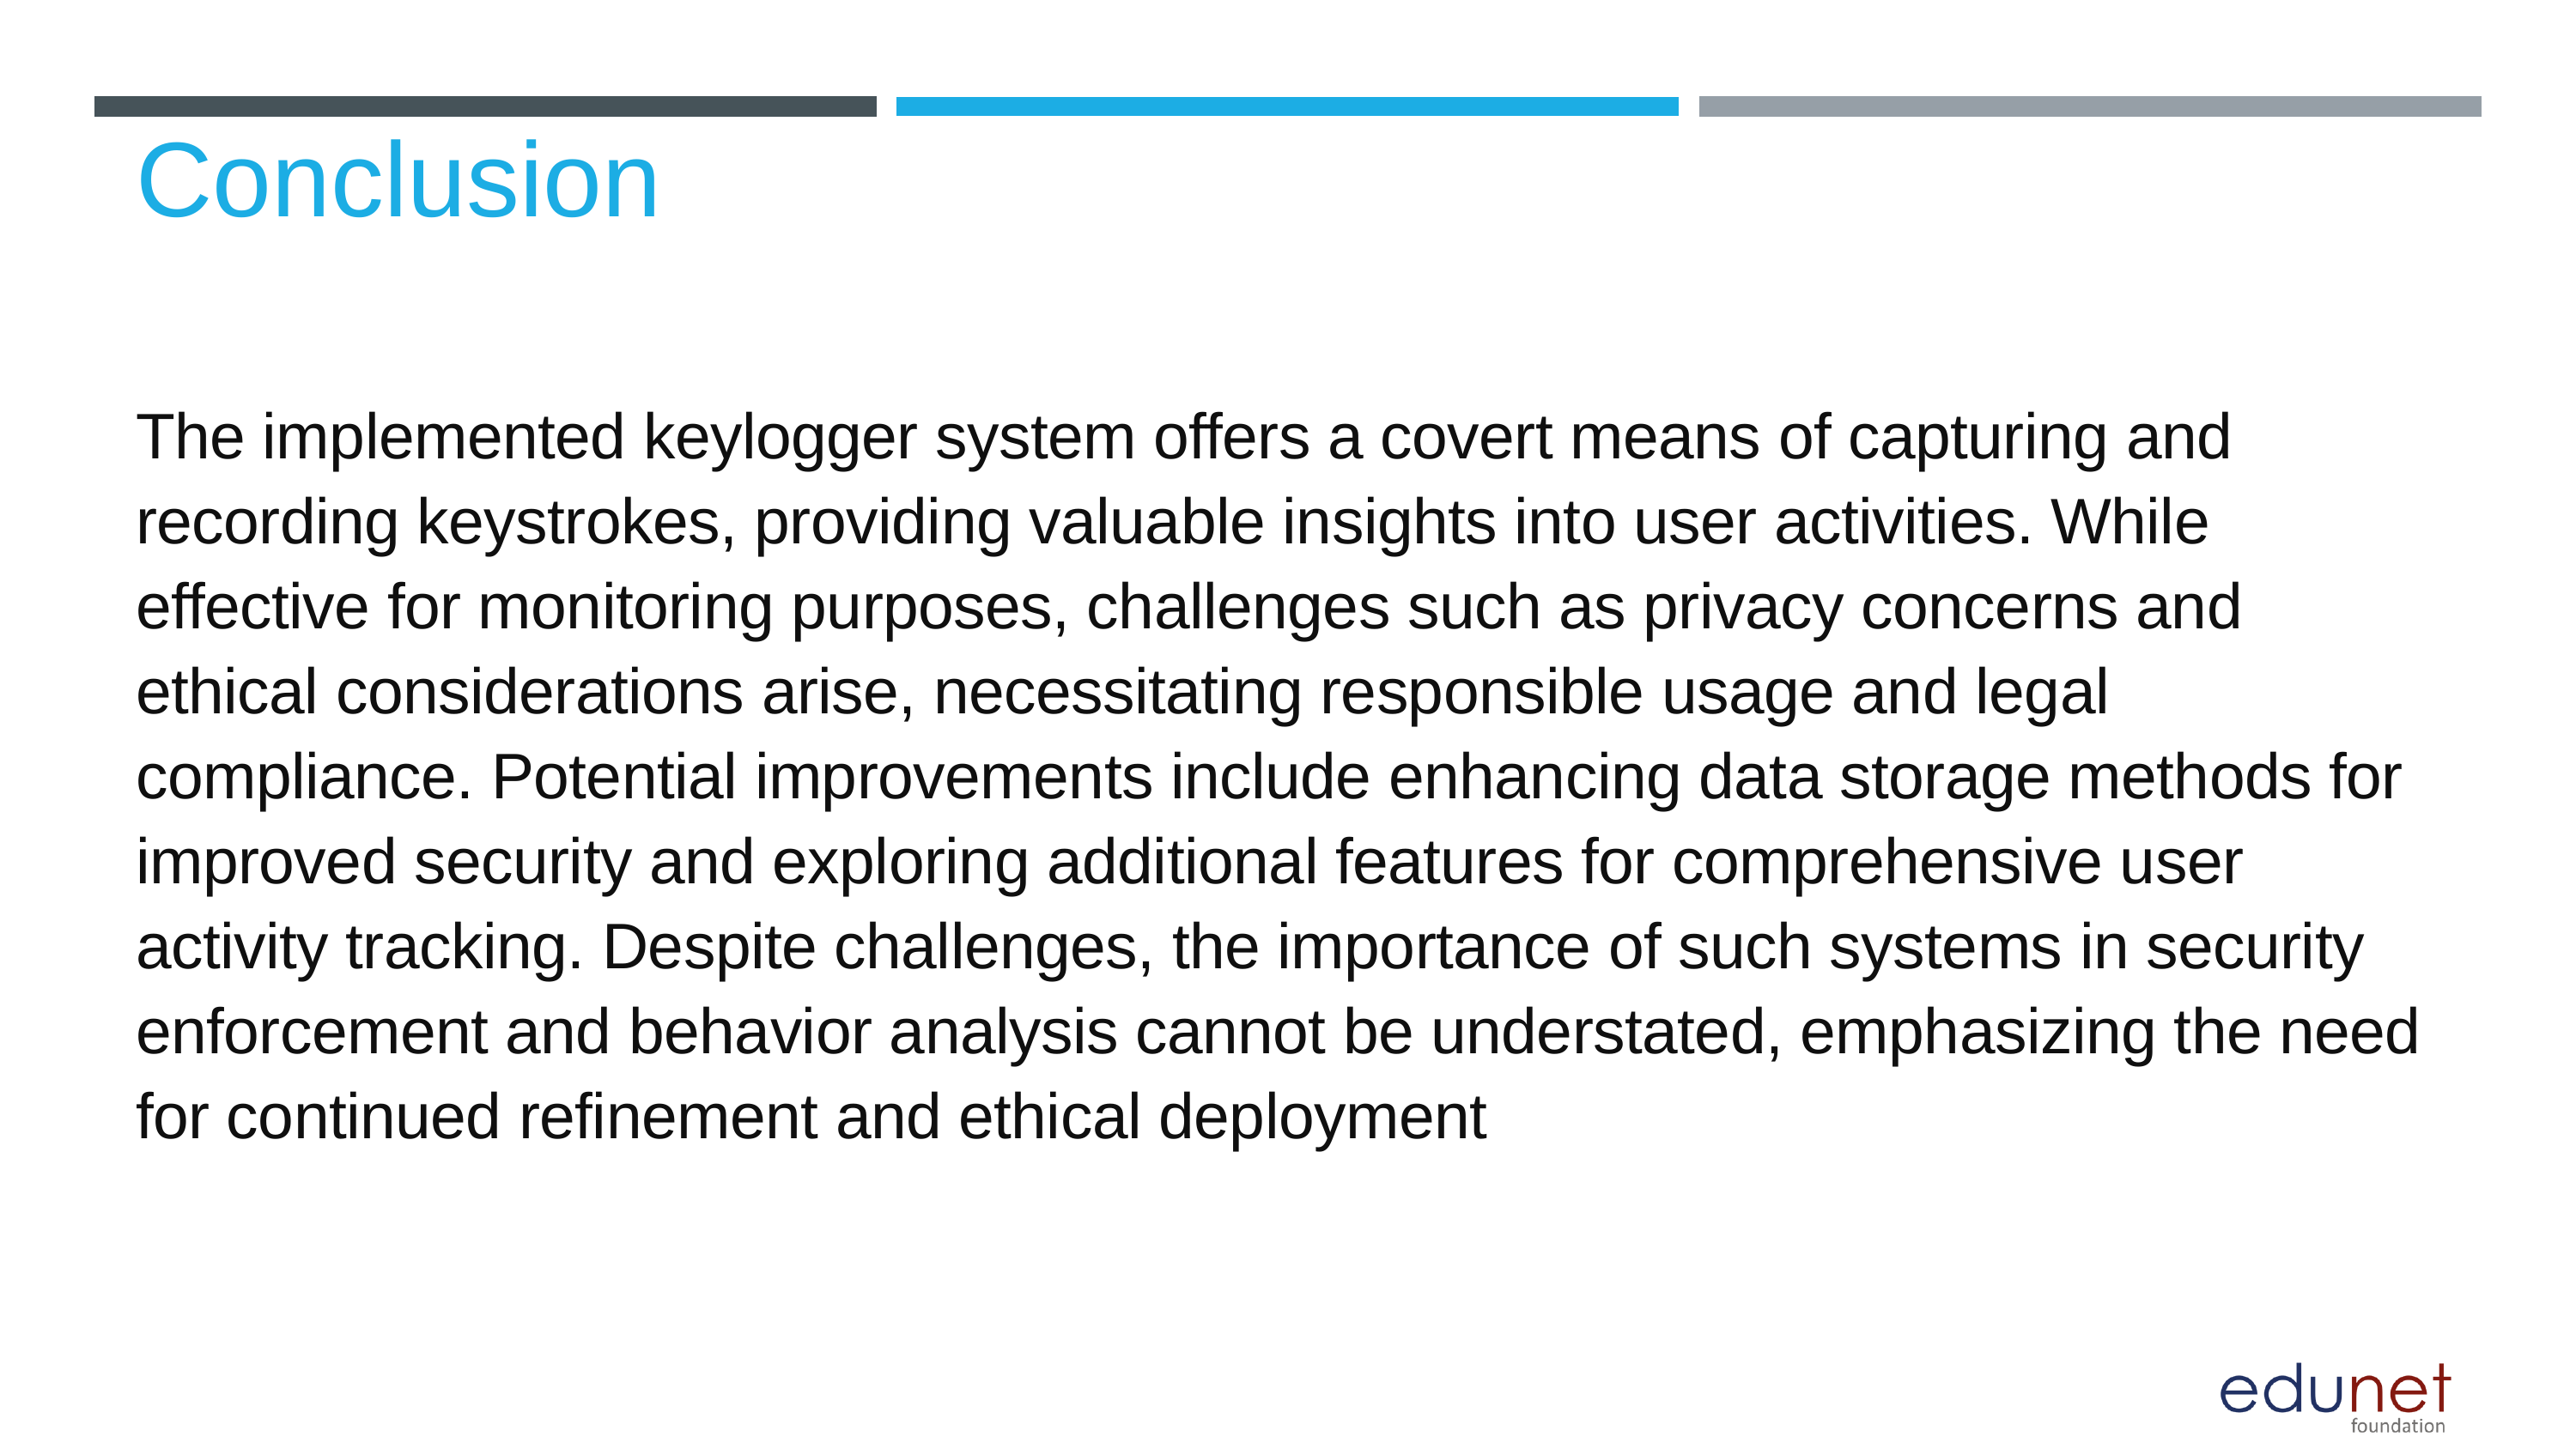

Conclusion
The implemented keylogger system offers a covert means of capturing and recording keystrokes, providing valuable insights into user activities. While effective for monitoring purposes, challenges such as privacy concerns and ethical considerations arise, necessitating responsible usage and legal compliance. Potential improvements include enhancing data storage methods for improved security and exploring additional features for comprehensive user activity tracking. Despite challenges, the importance of such systems in security enforcement and behavior analysis cannot be understated, emphasizing the need for continued refinement and ethical deployment